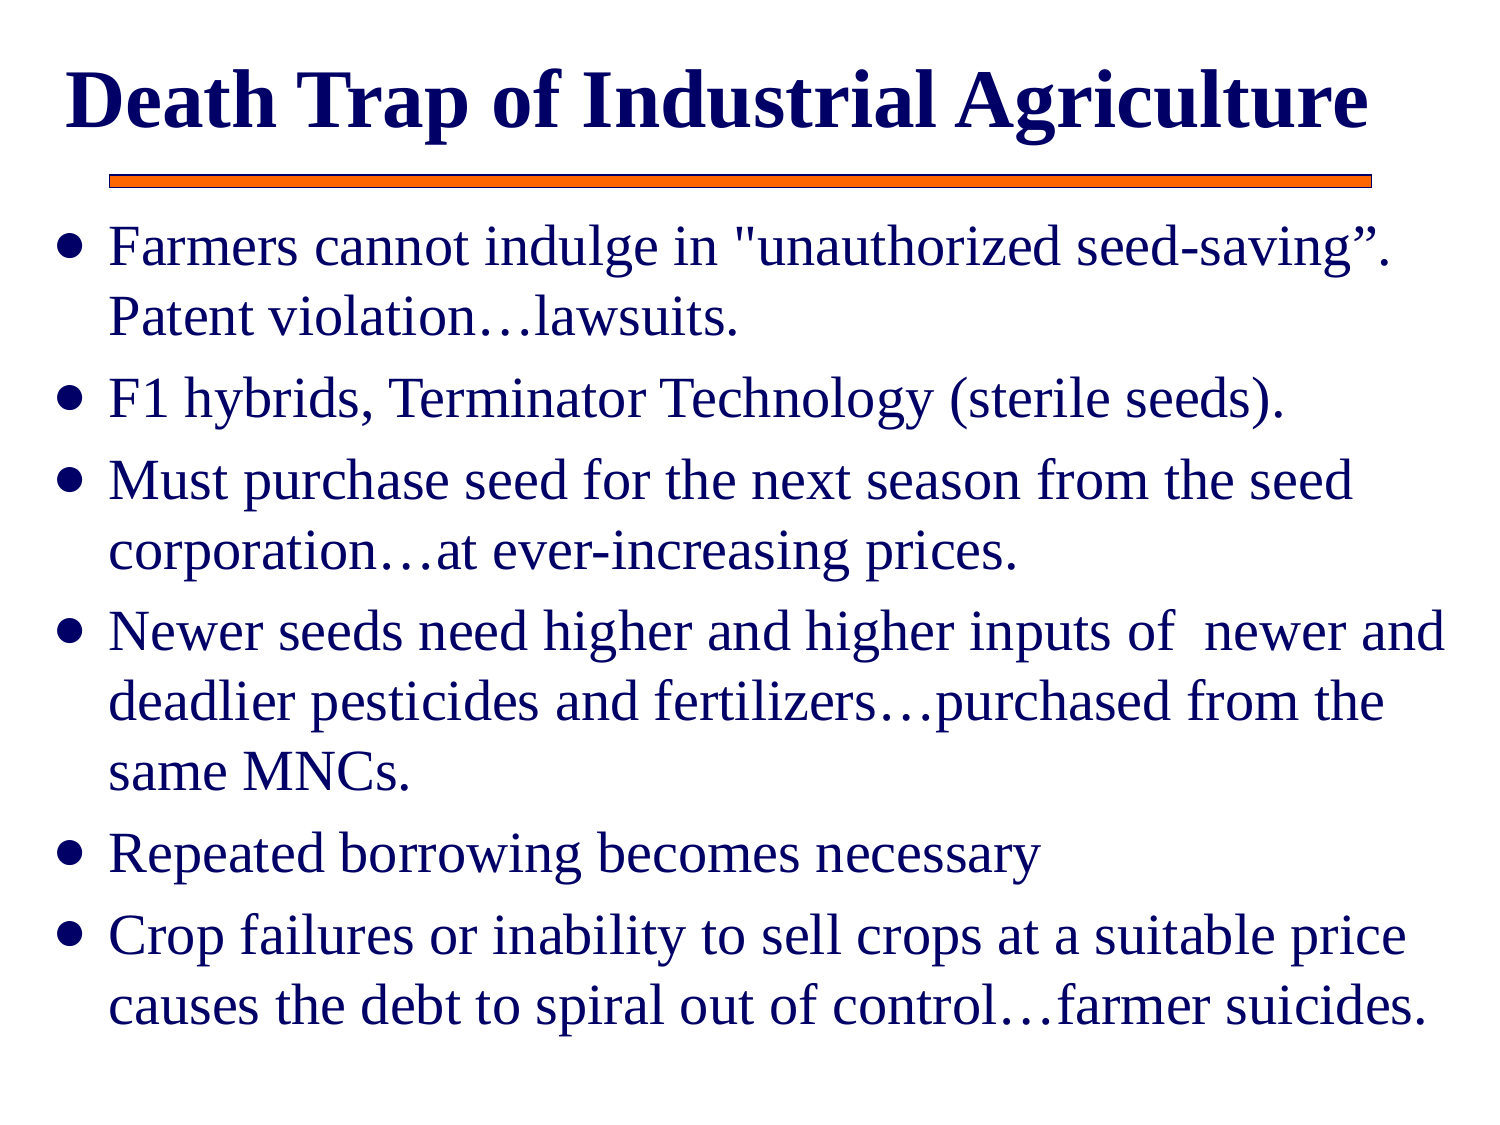

# Death Trap of Industrial Agriculture
Farmers cannot indulge in "unauthorized seed-saving”. Patent violation…lawsuits.
F1 hybrids, Terminator Technology (sterile seeds).
Must purchase seed for the next season from the seed corporation…at ever-increasing prices.
Newer seeds need higher and higher inputs of  newer and deadlier pesticides and fertilizers…purchased from the same MNCs.
Repeated borrowing becomes necessary
Crop failures or inability to sell crops at a suitable price causes the debt to spiral out of control…farmer suicides.